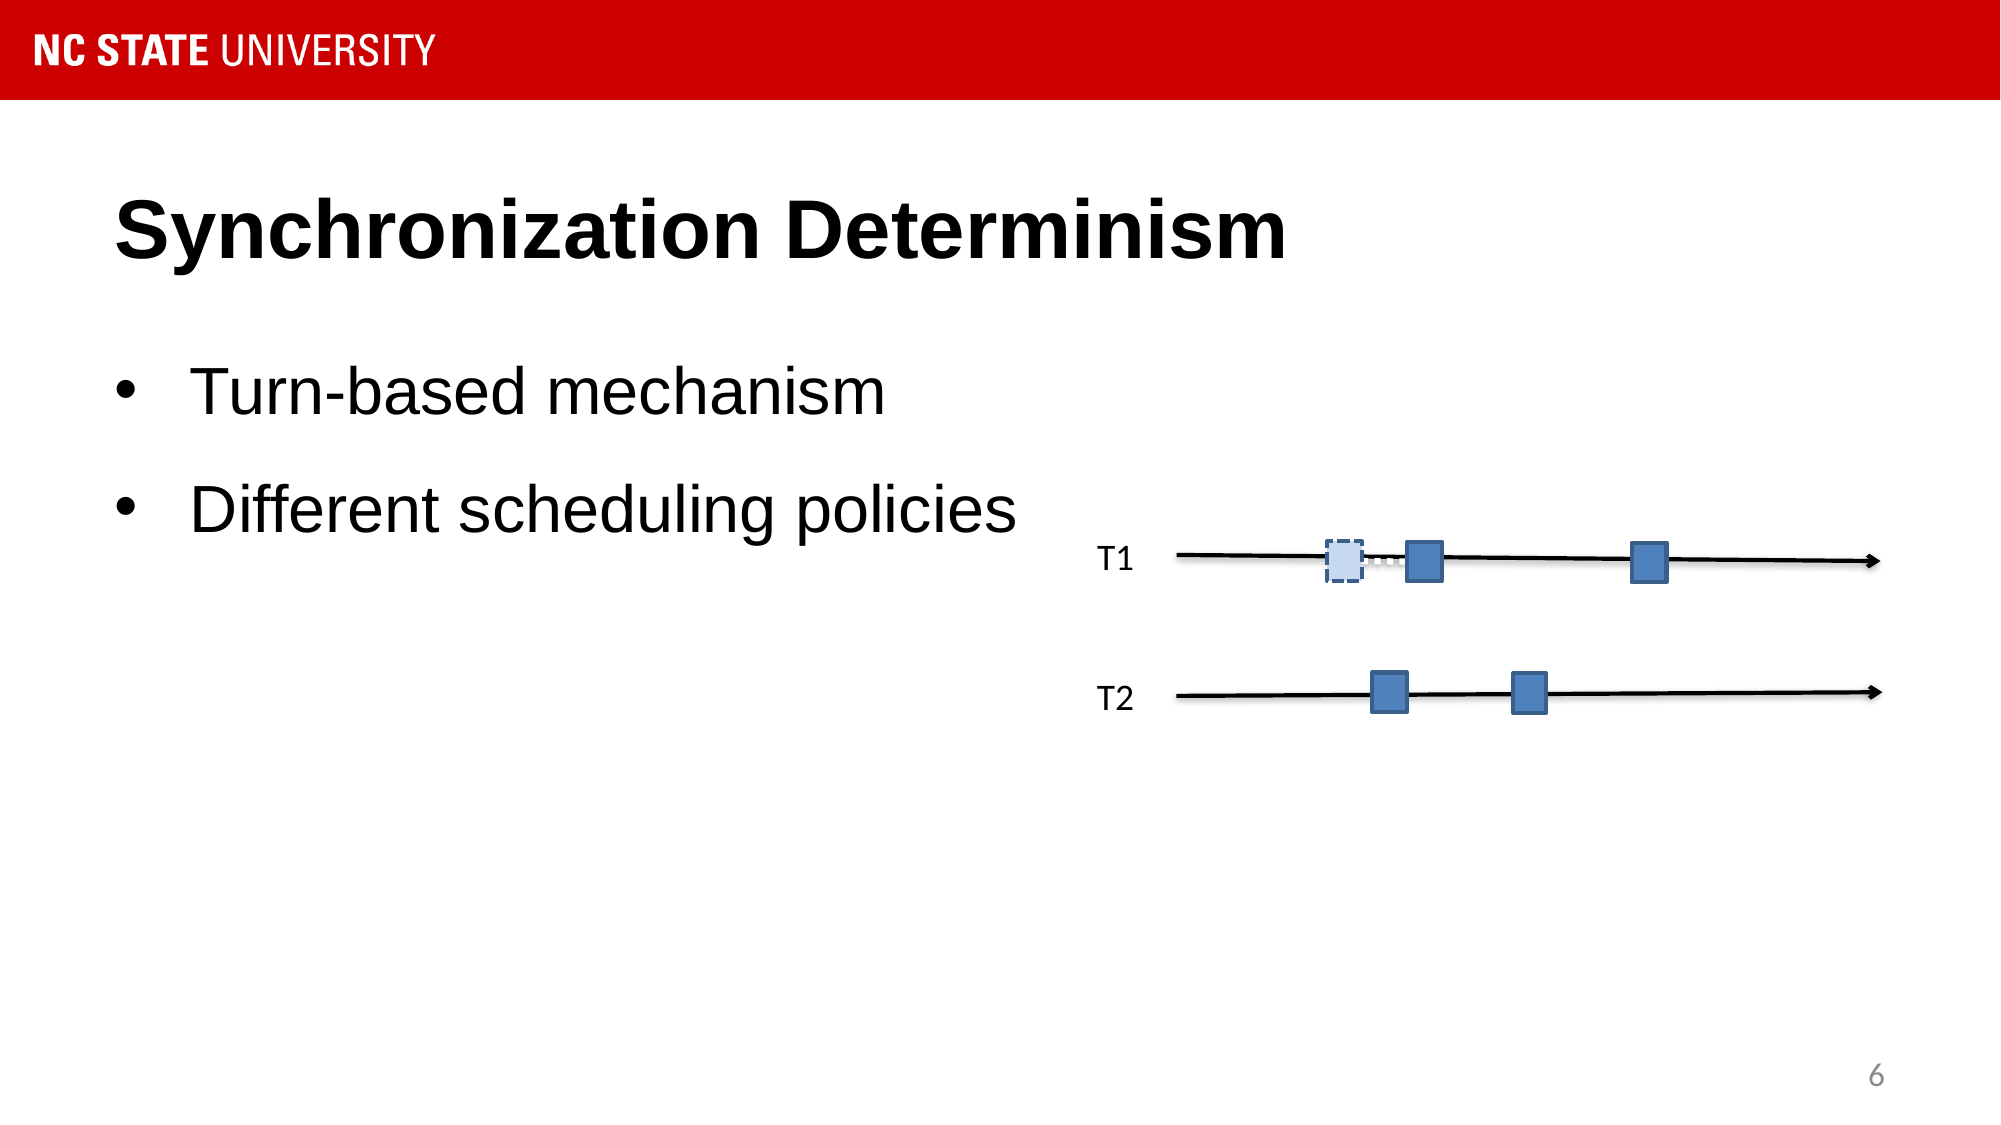

# Synchronization Determinism
Turn-based mechanism
Different scheduling policies

T1
T2

6